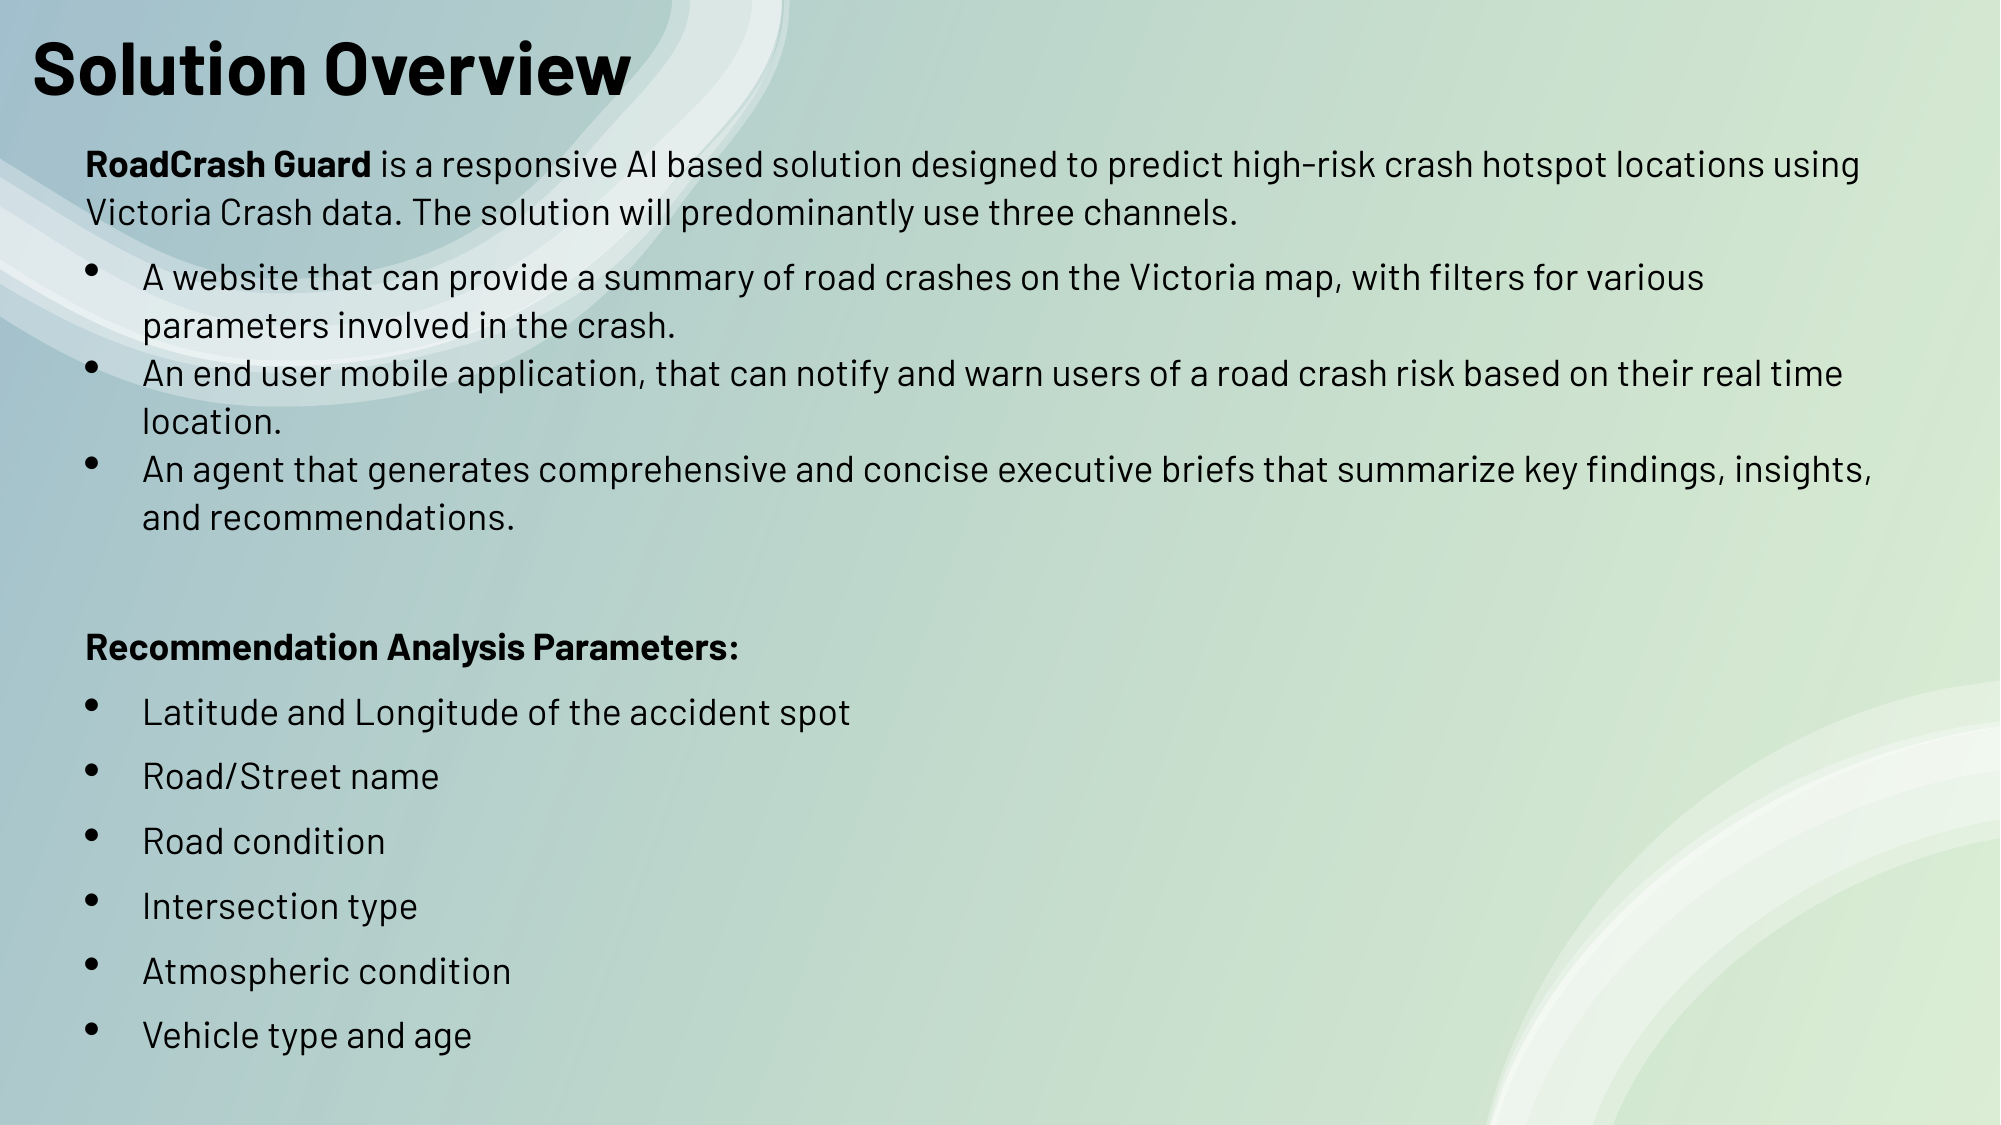

# Solution Overview
RoadCrash Guard is a responsive AI based solution designed to predict high-risk crash hotspot locations using Victoria Crash data. The solution will predominantly use three channels.
A website that can provide a summary of road crashes on the Victoria map, with filters for various parameters involved in the crash.
An end user mobile application, that can notify and warn users of a road crash risk based on their real time location.
An agent that generates comprehensive and concise executive briefs that summarize key findings, insights, and recommendations.

Recommendation Analysis Parameters:
Latitude and Longitude of the accident spot
Road/Street name
Road condition
Intersection type
Atmospheric condition
Vehicle type and age